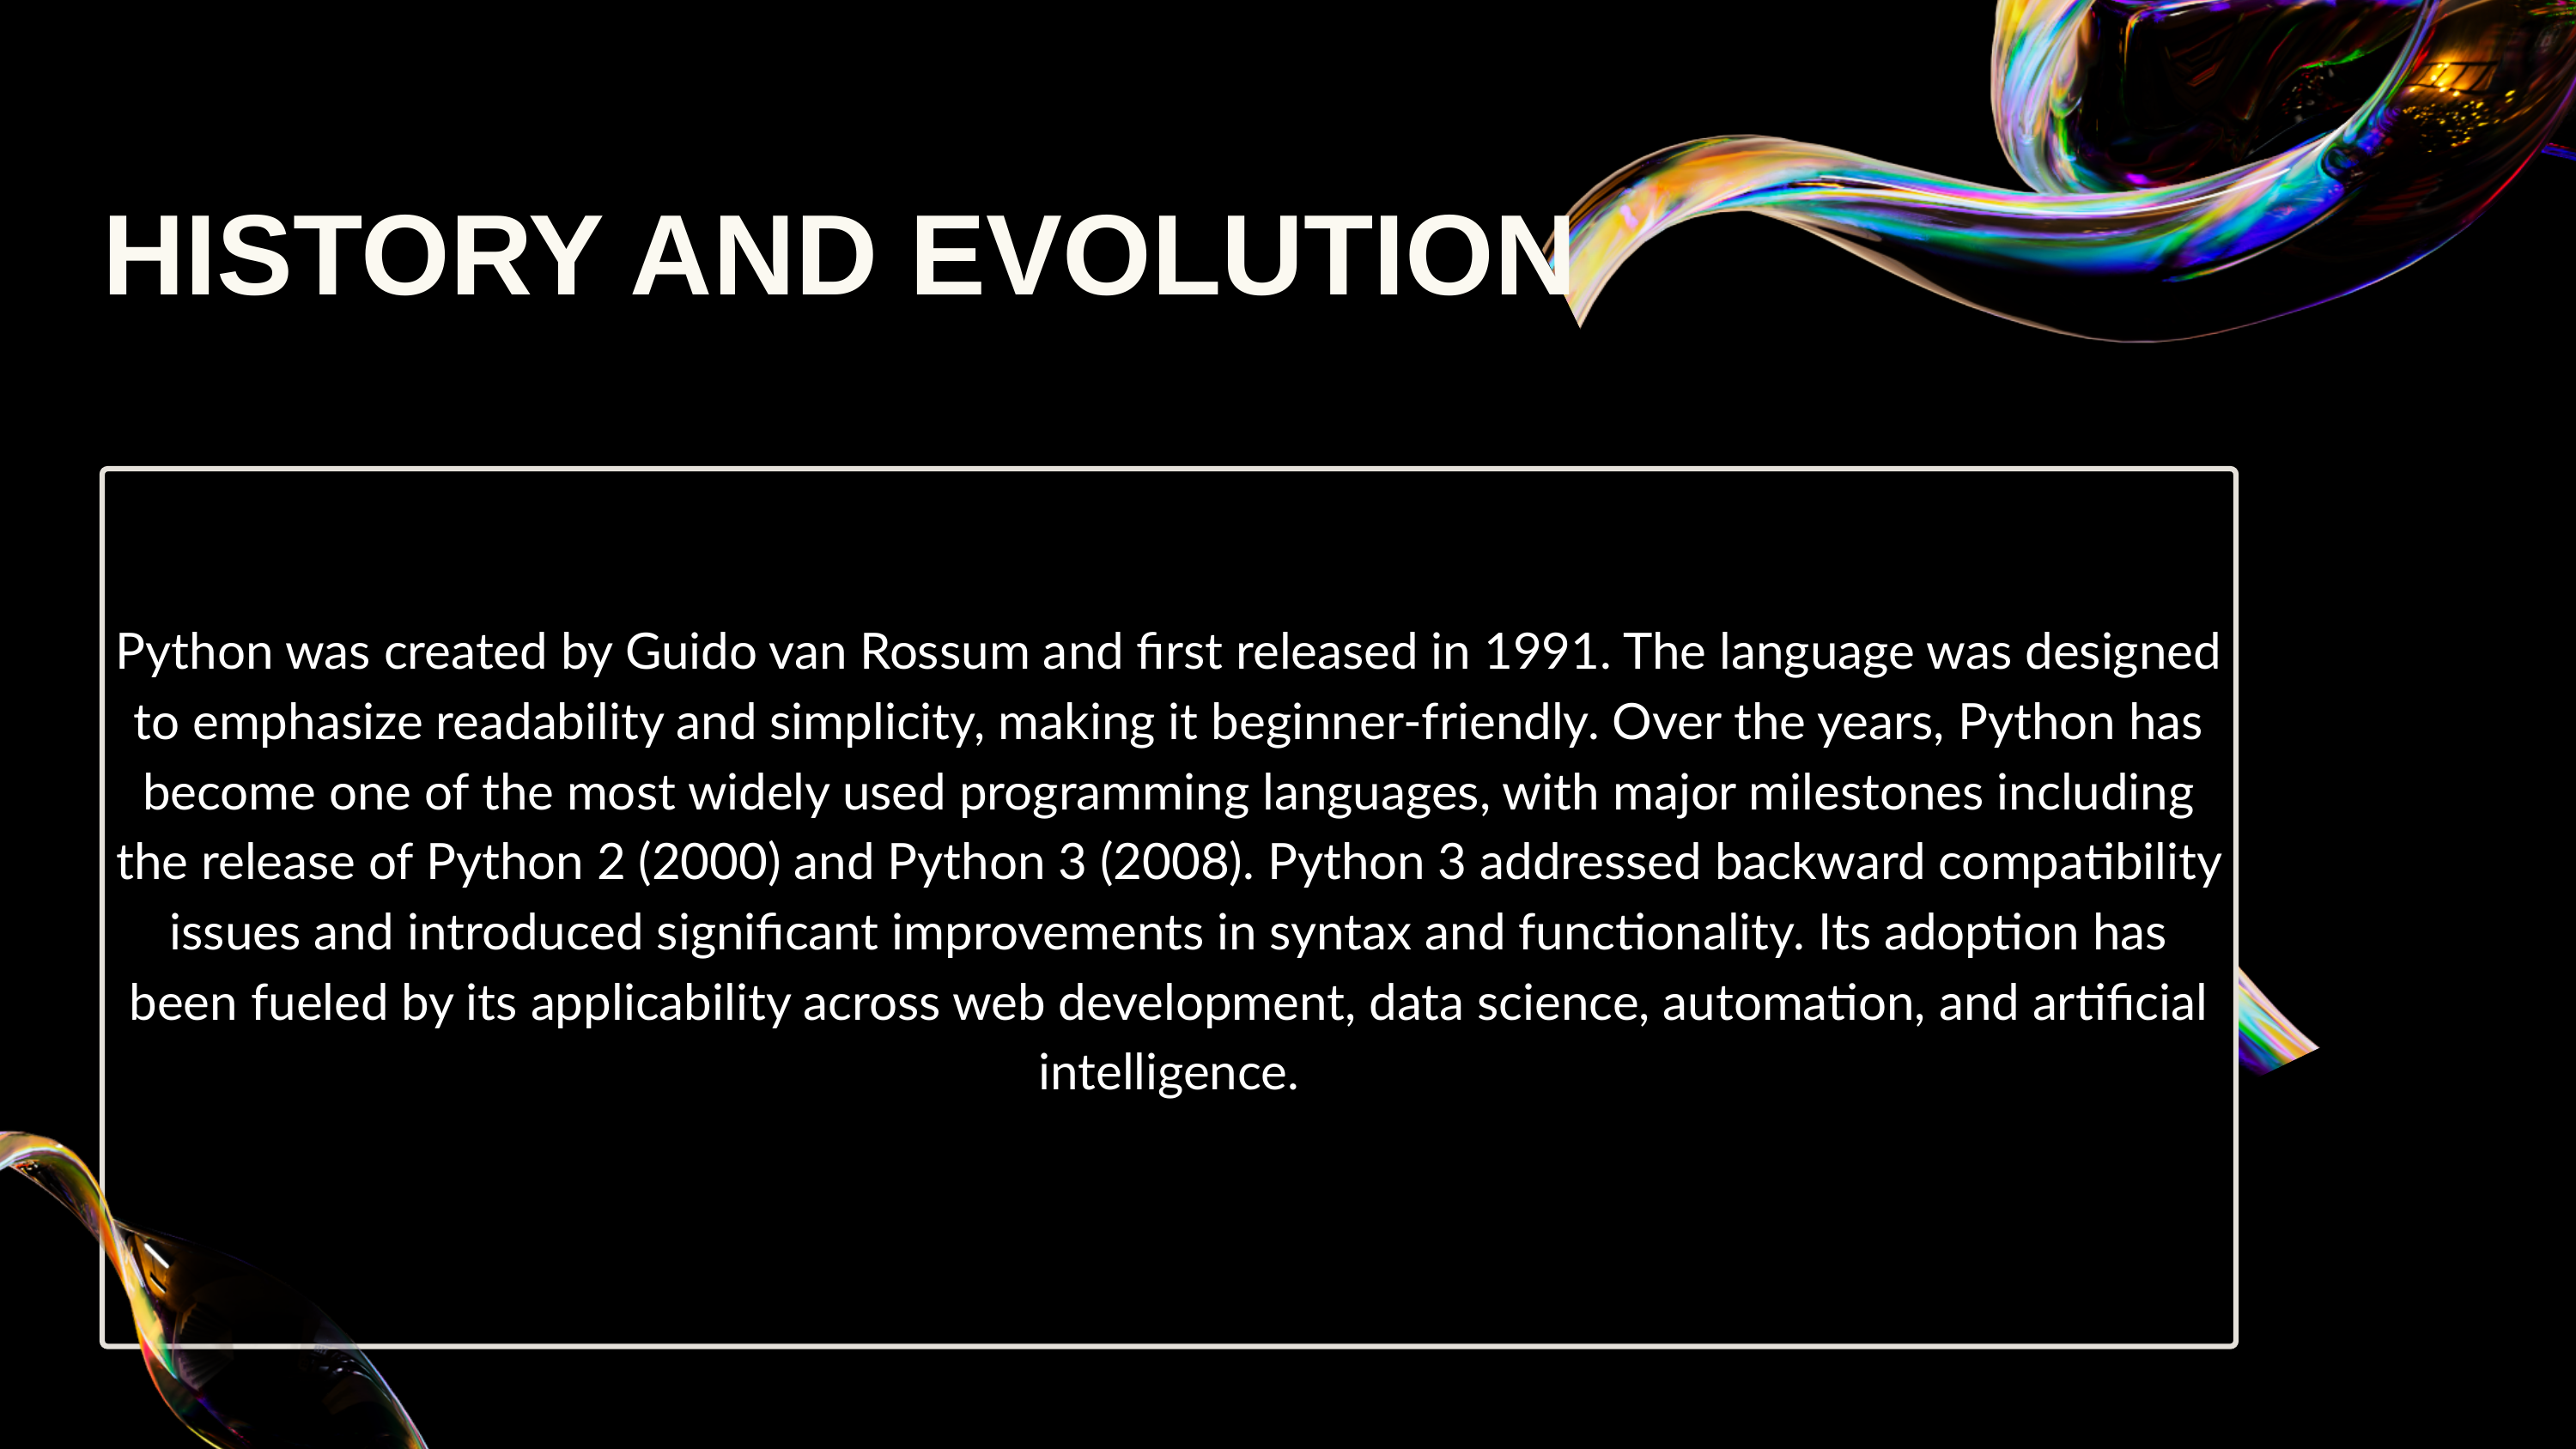

HISTORY AND EVOLUTION

Python was created by Guido van Rossum and first released in 1991. The language was designed to emphasize readability and simplicity, making it beginner-friendly. Over the years, Python has become one of the most widely used programming languages, with major milestones including the release of Python 2 (2000) and Python 3 (2008). Python 3 addressed backward compatibility issues and introduced significant improvements in syntax and functionality. Its adoption has been fueled by its applicability across web development, data science, automation, and artificial intelligence.